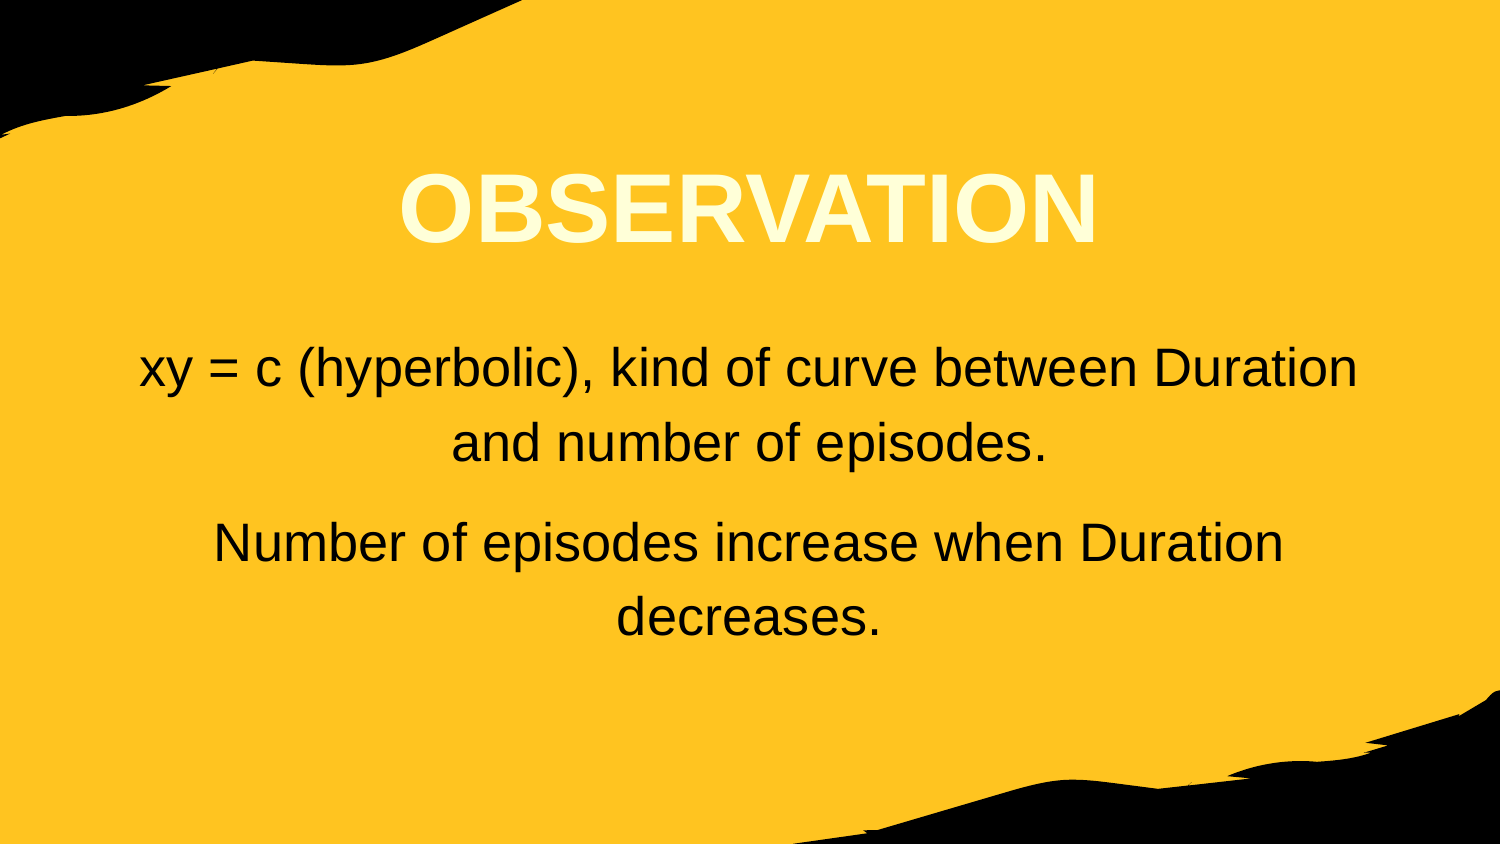

OBSERVATION
xy = c (hyperbolic), kind of curve between Duration and number of episodes.
Number of episodes increase when Duration decreases.